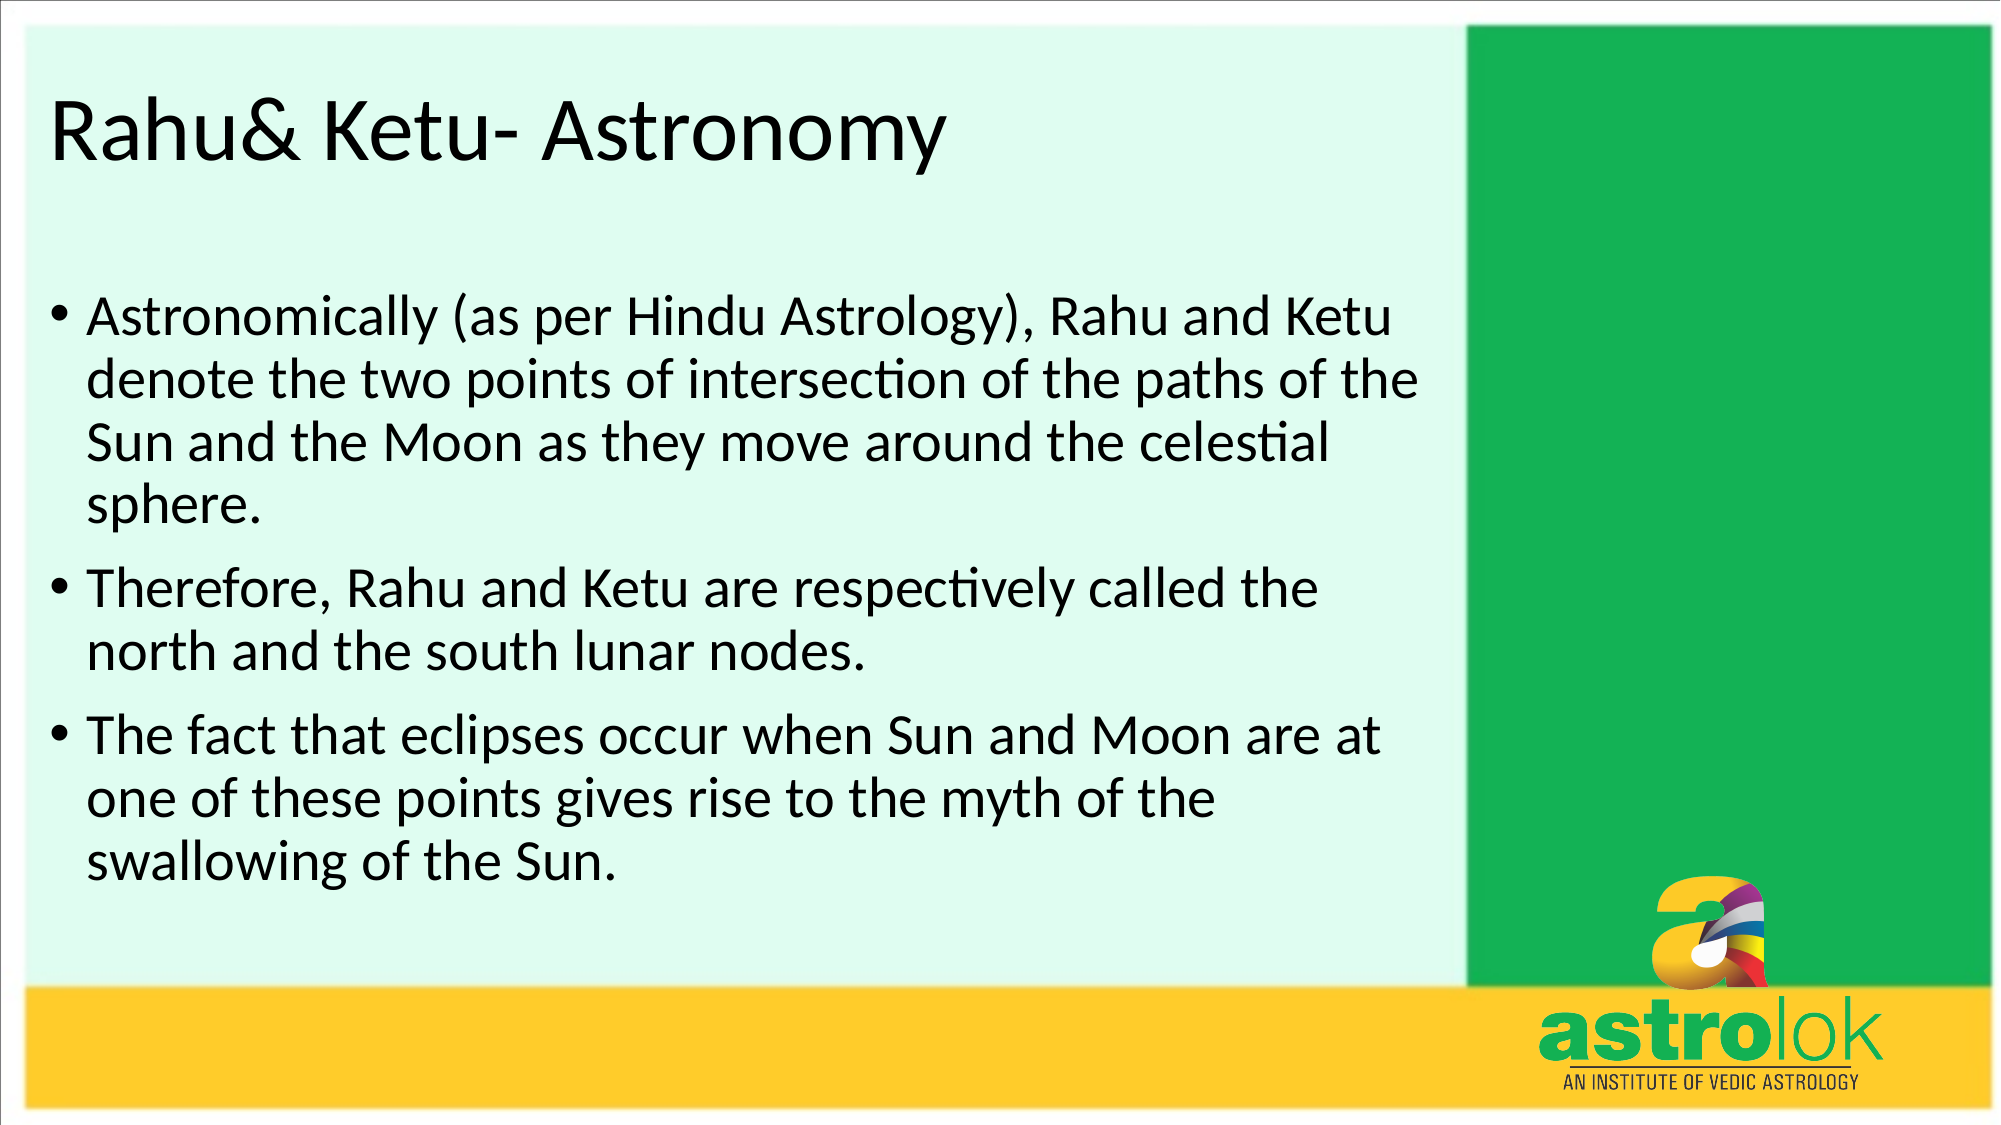

# Rahu& Ketu- Astronomy
Astronomically (as per Hindu Astrology), Rahu and Ketu denote the two points of intersection of the paths of the Sun and the Moon as they move around the celestial sphere.
Therefore, Rahu and Ketu are respectively called the north and the south lunar nodes.
The fact that eclipses occur when Sun and Moon are at one of these points gives rise to the myth of the swallowing of the Sun.